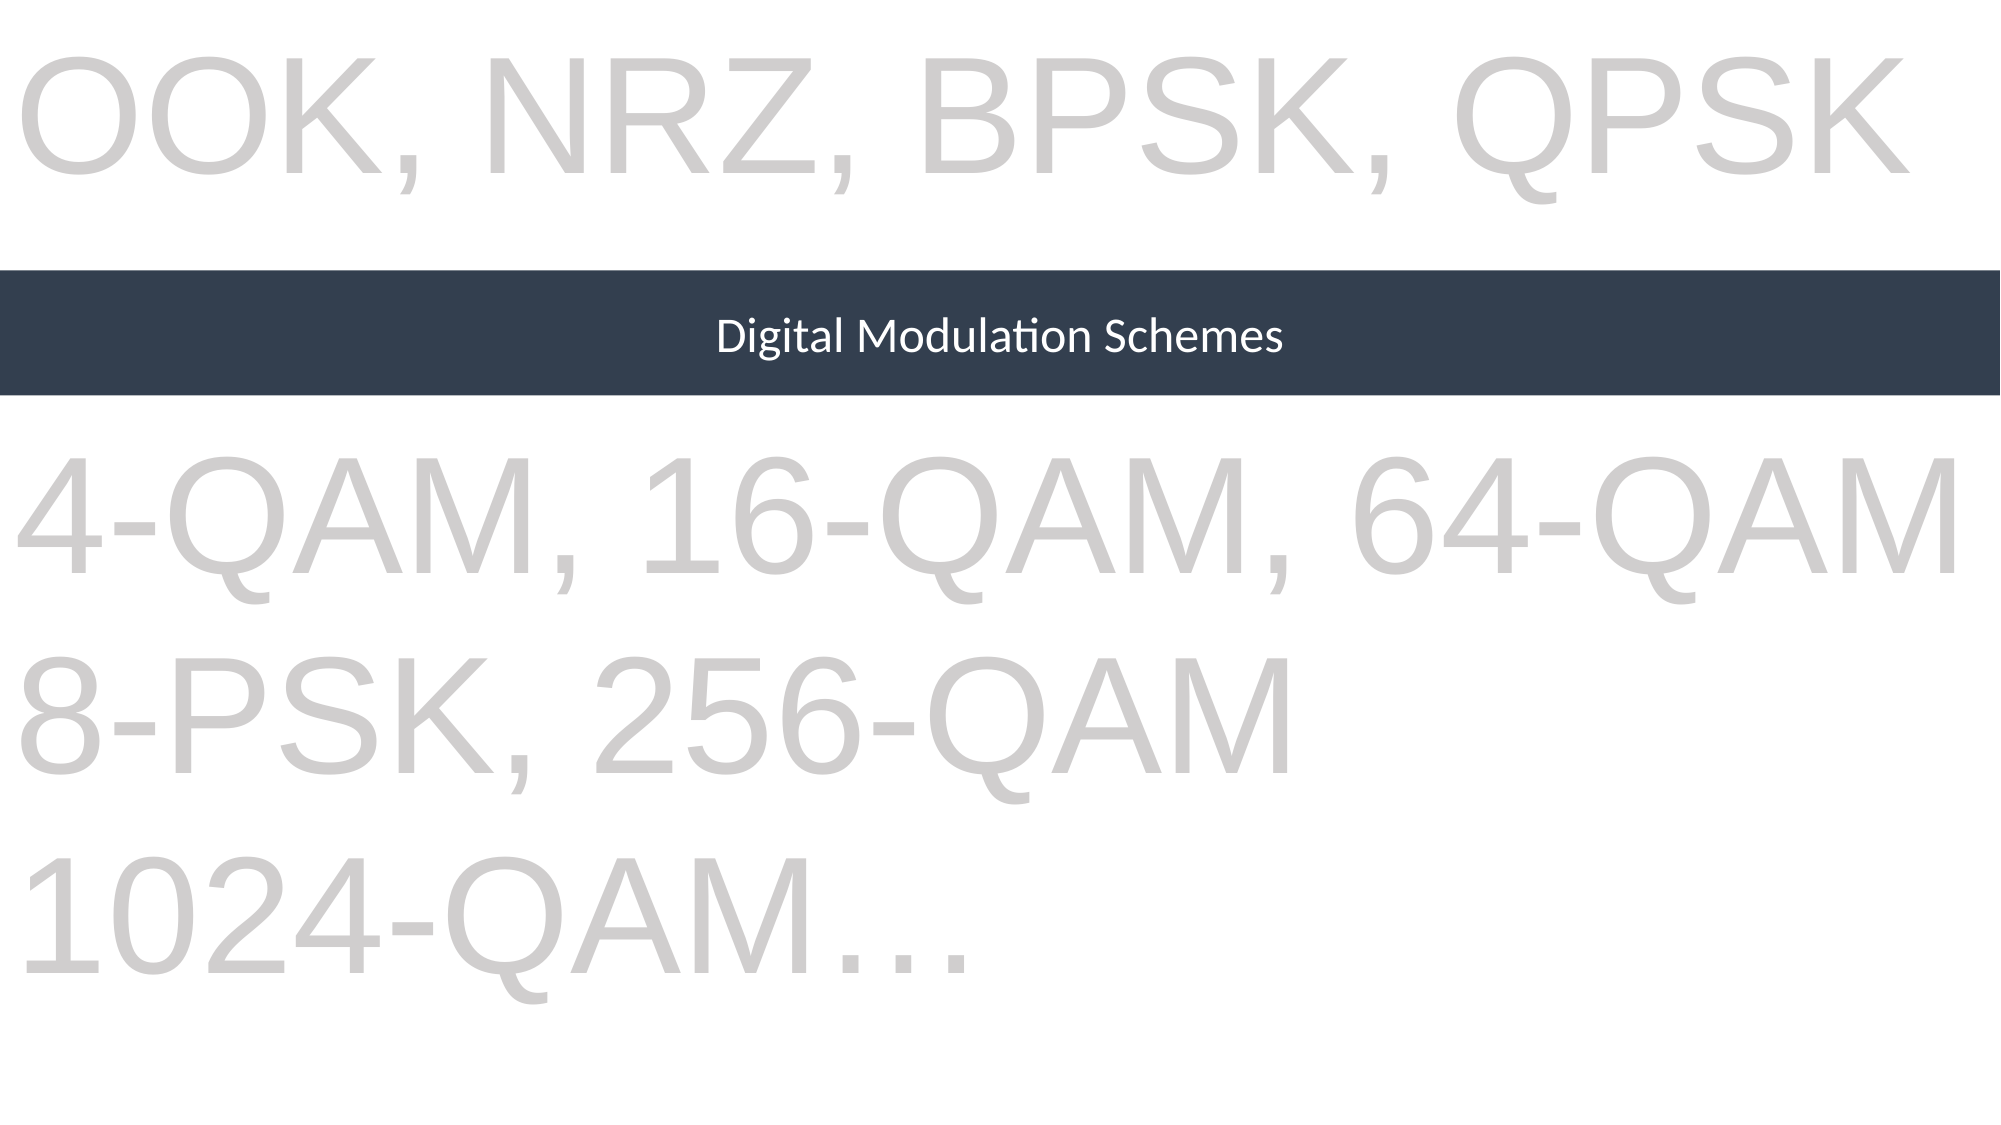

OOK, NRZ, BPSK, QPSK

4-QAM, 16-QAM, 64-QAM
8-PSK, 256-QAM
1024-QAM…
Digital Modulation Schemes